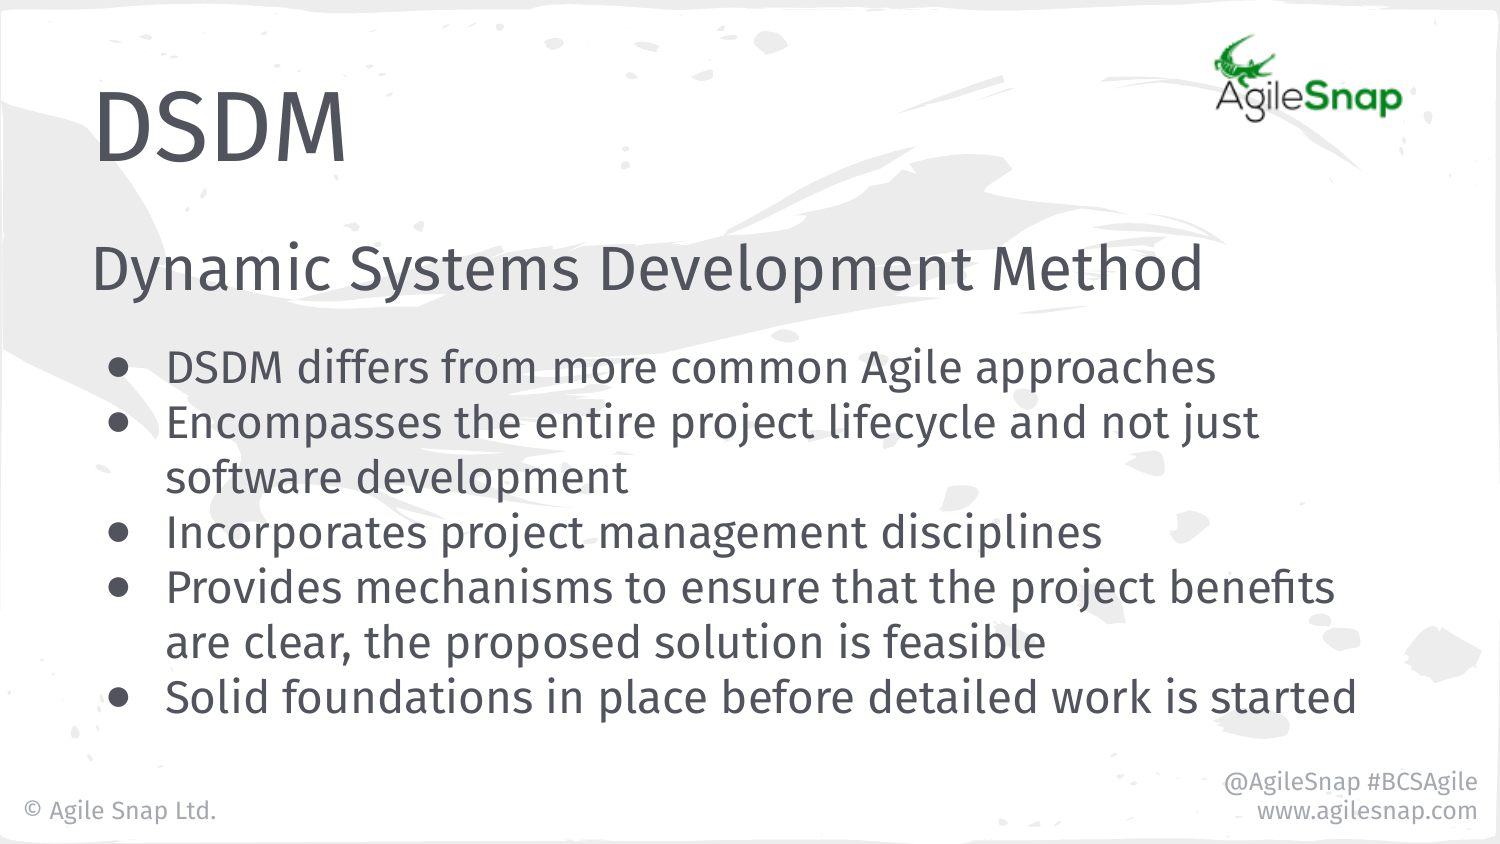

# DSDM
Dynamic Systems Development Method
DSDM differs from more common Agile approaches
Encompasses the entire project lifecycle and not just software development
Incorporates project management disciplines
Provides mechanisms to ensure that the project benefits are clear, the proposed solution is feasible
Solid foundations in place before detailed work is started